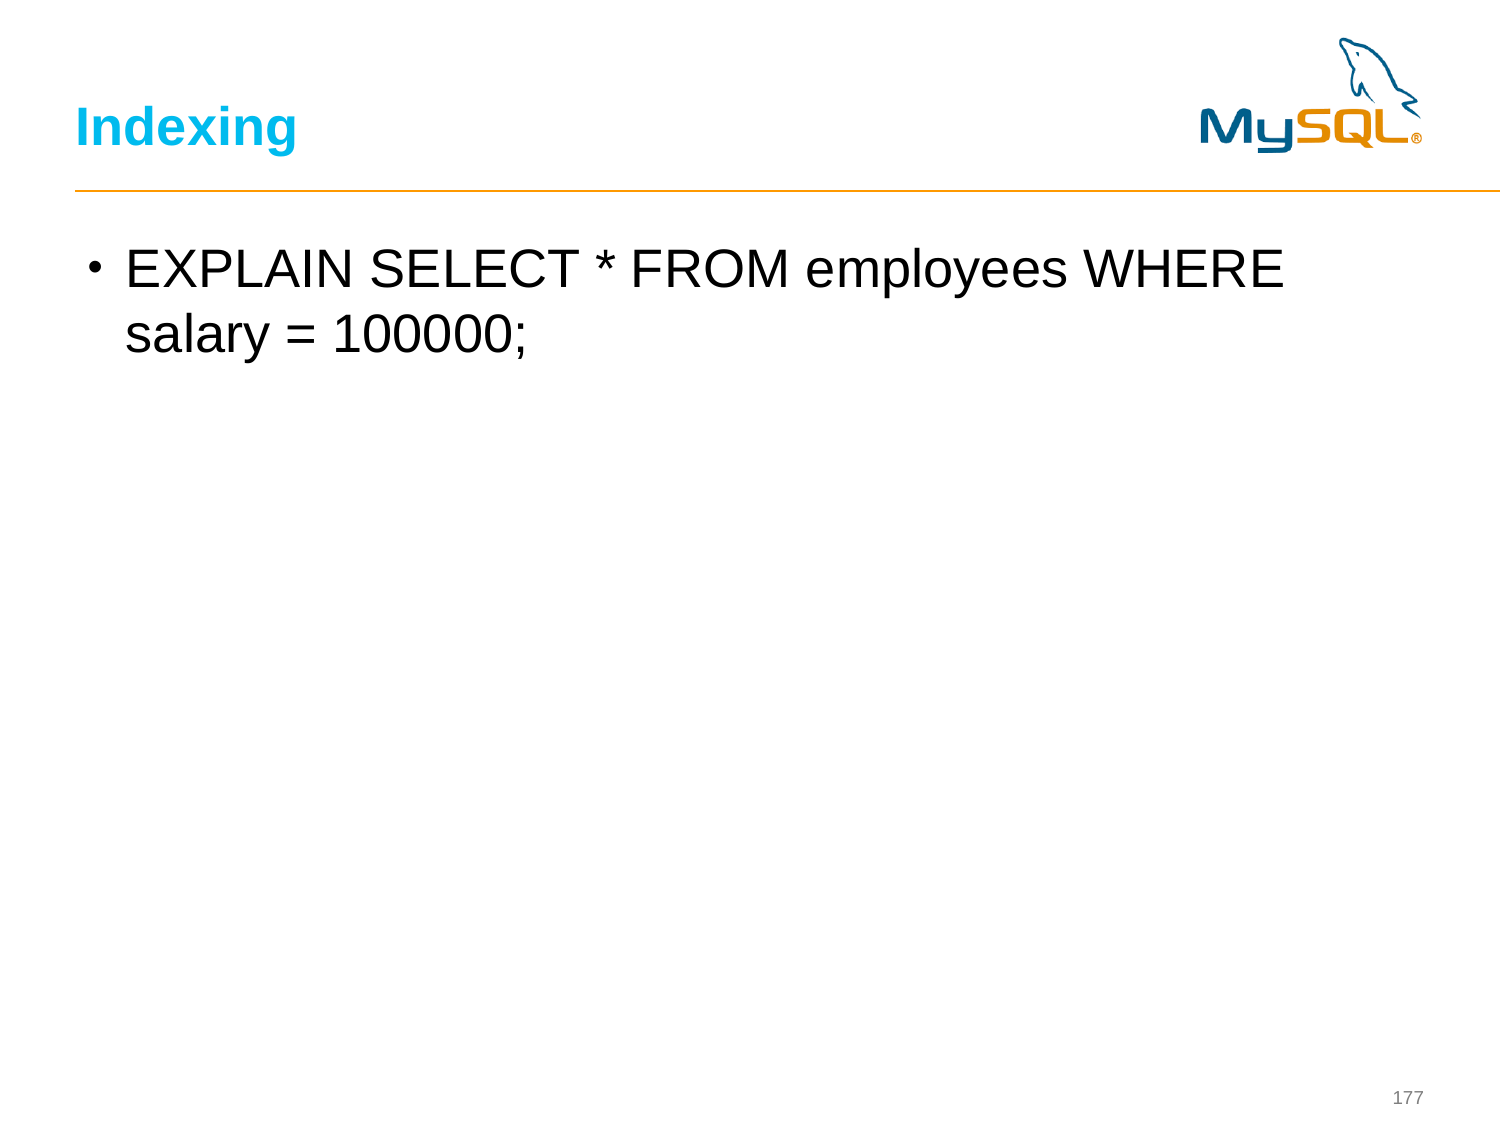

# Indexing
EXPLAIN SELECT * FROM employees WHERE salary = 100000;